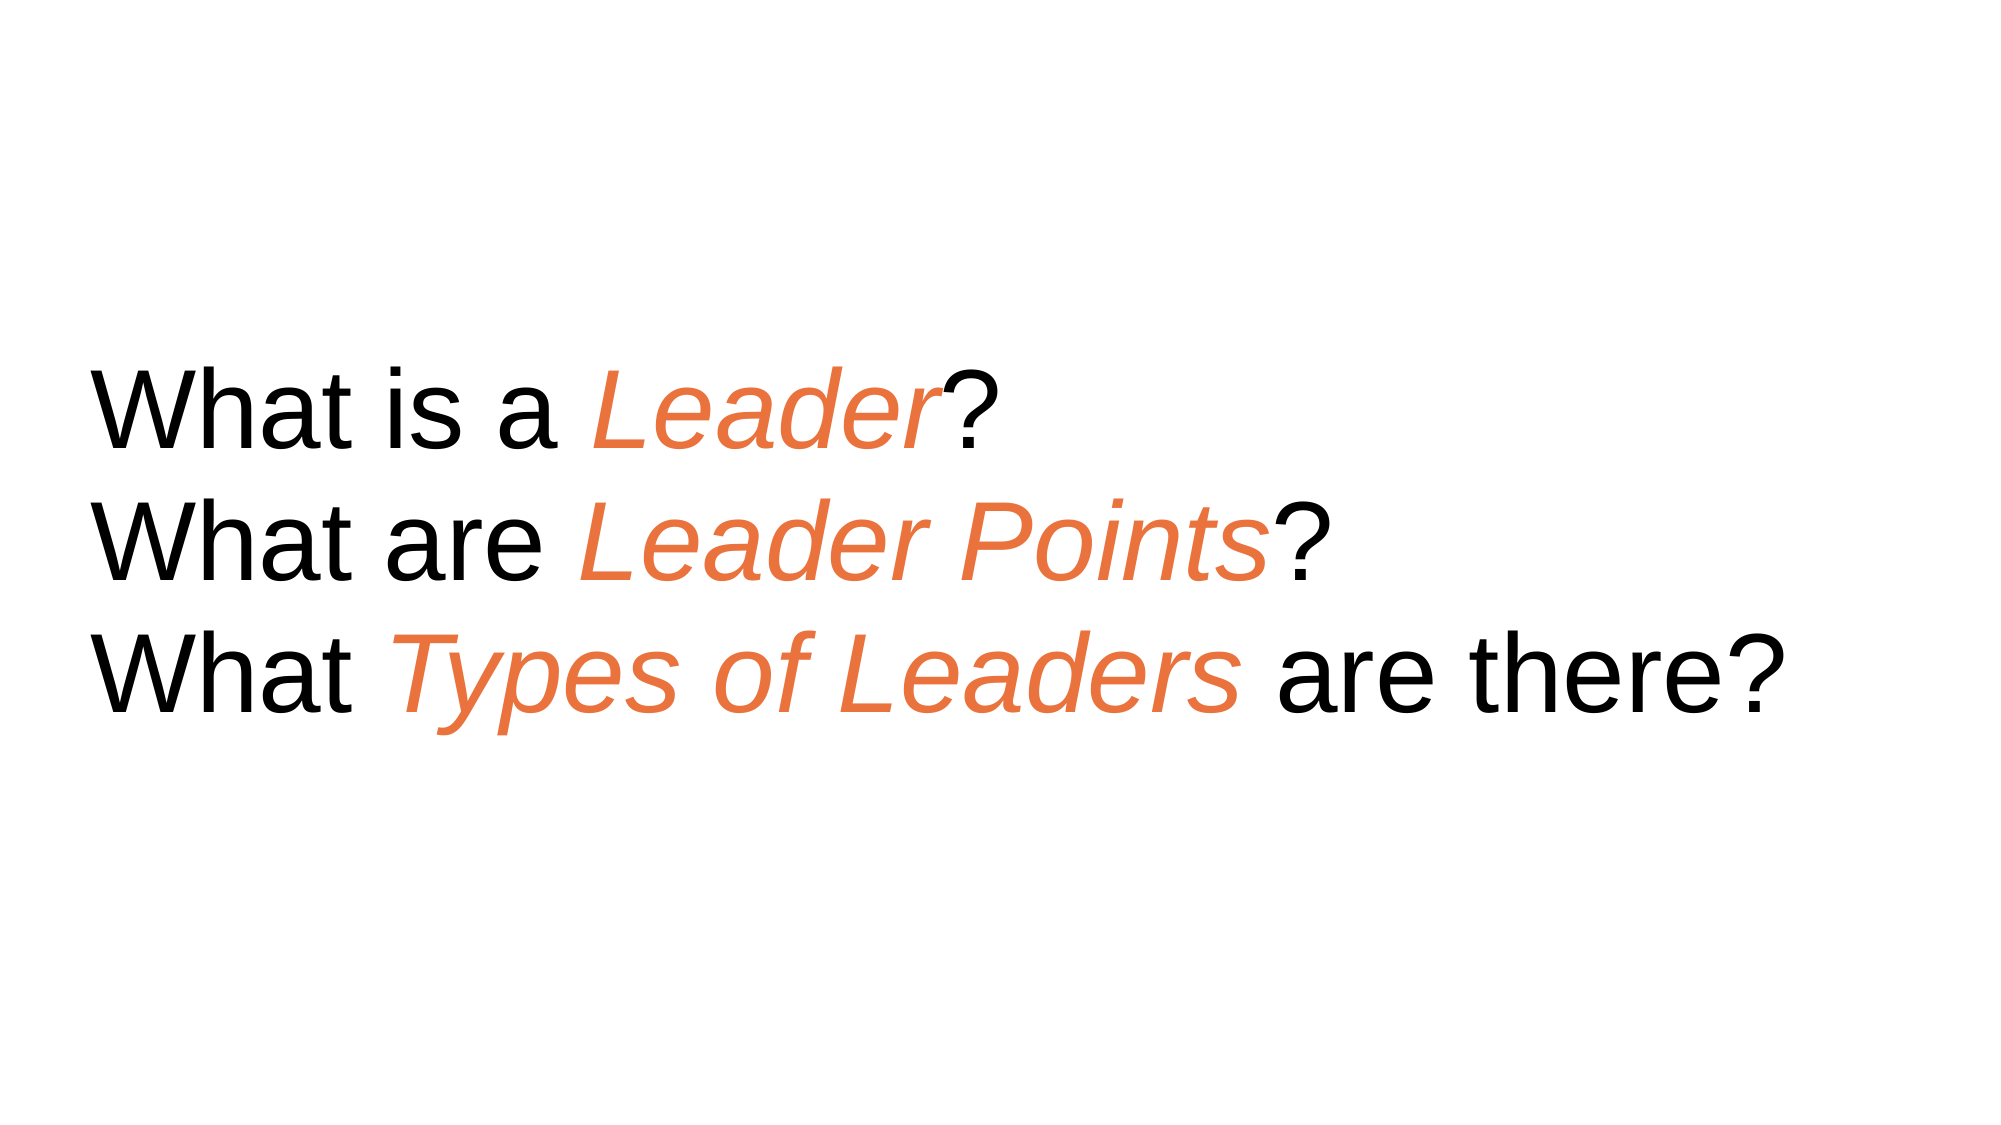

What is a Leader?
What are Leader Points?
What Types of Leaders are there?